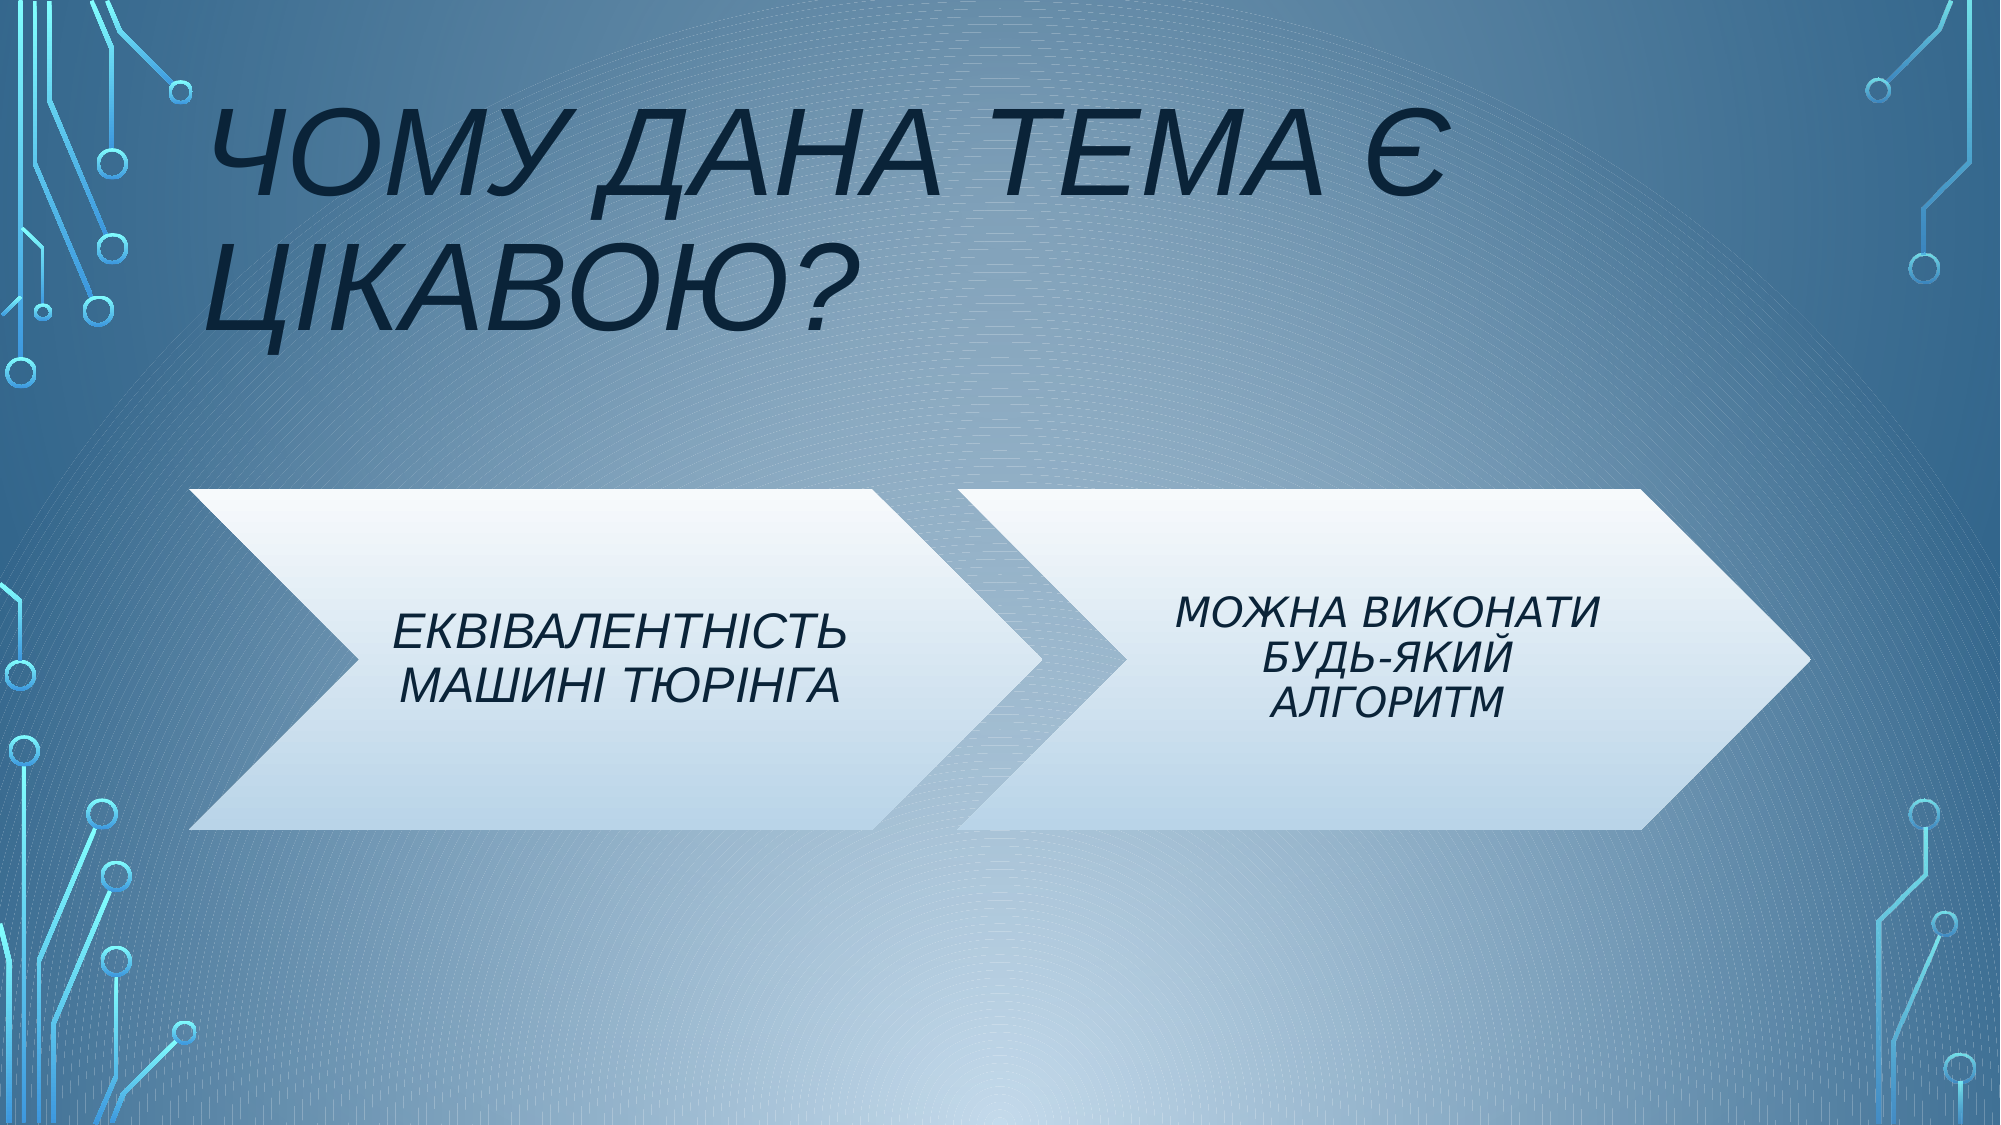

# Чому дана тема є цікавою?
ЕКВІВАЛЕНТНІСТЬ МАШИНІ ТЮРІНГА
МОЖНА ВИКОНАТИ БУДЬ-ЯКИЙ АЛГОРИТМ